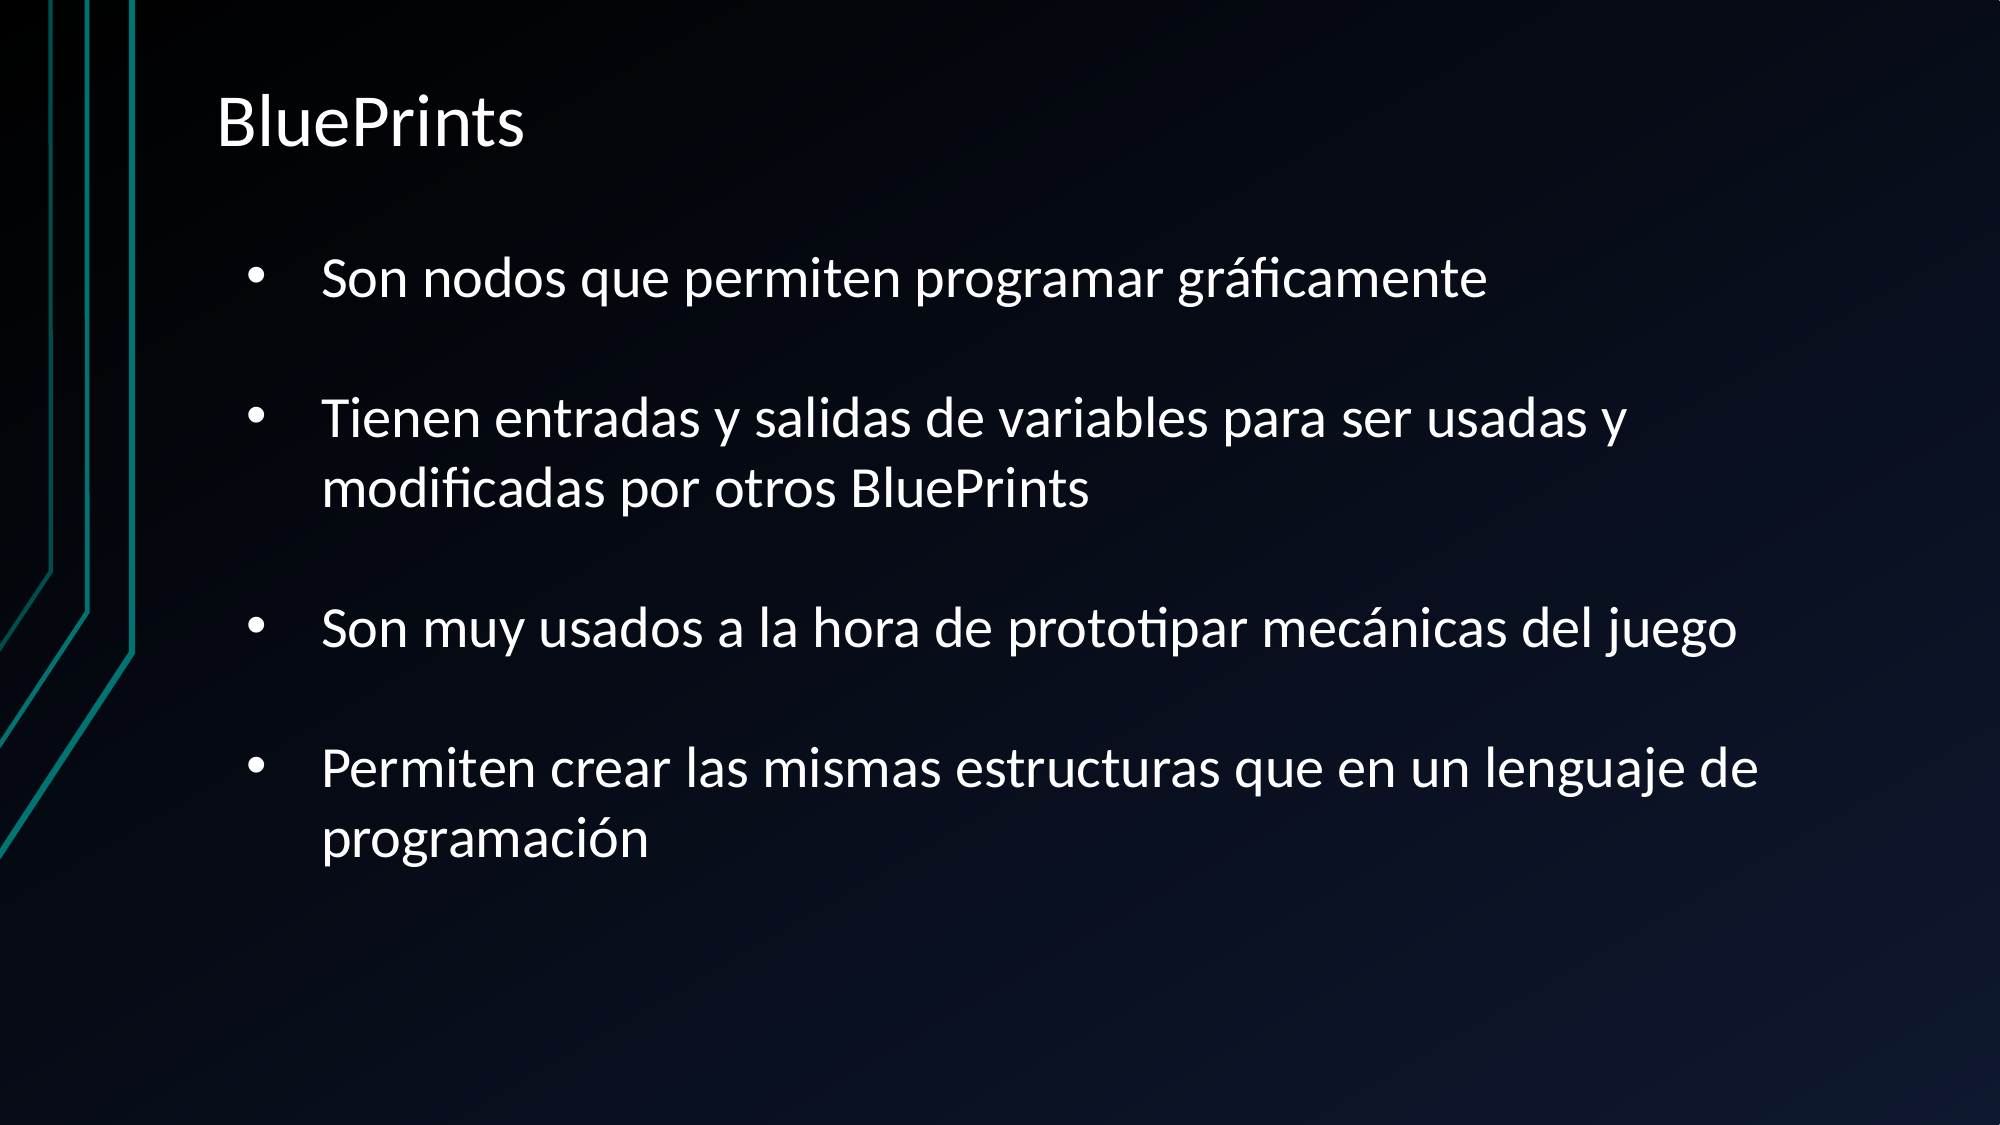

# BluePrints
Son nodos que permiten programar gráficamente

Tienen entradas y salidas de variables para ser usadas y modificadas por otros BluePrints

Son muy usados a la hora de prototipar mecánicas del juego

Permiten crear las mismas estructuras que en un lenguaje de programación